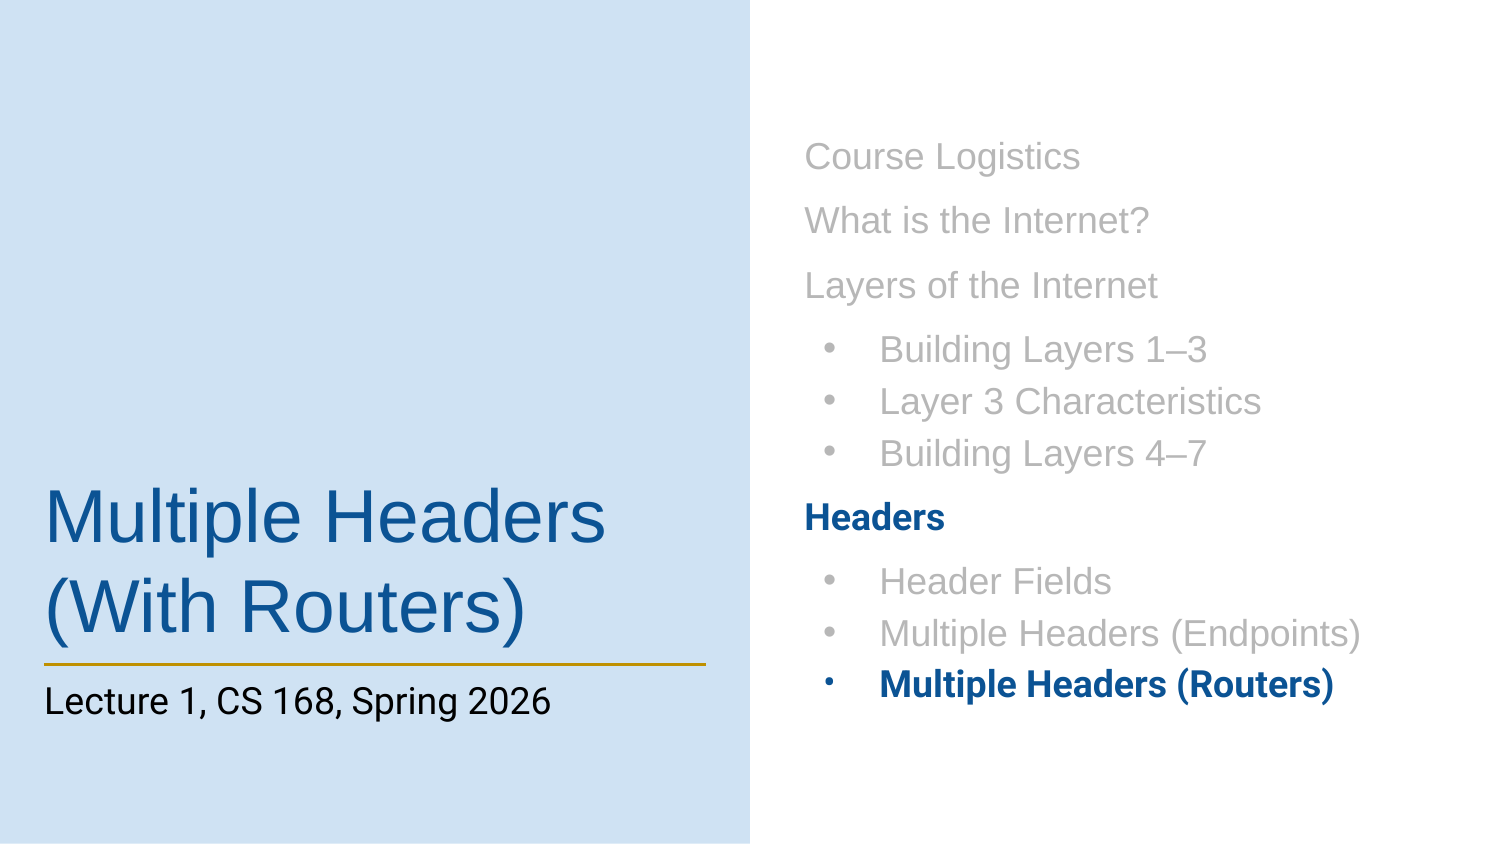

Course Logistics
What is the Internet?
Layers of the Internet
Building Layers 1–3
Layer 3 Characteristics
Building Layers 4–7
Headers
Header Fields
Multiple Headers (Endpoints)
Multiple Headers (Routers)
# Multiple Headers (With Routers)
Lecture 1, CS 168, Spring 2026